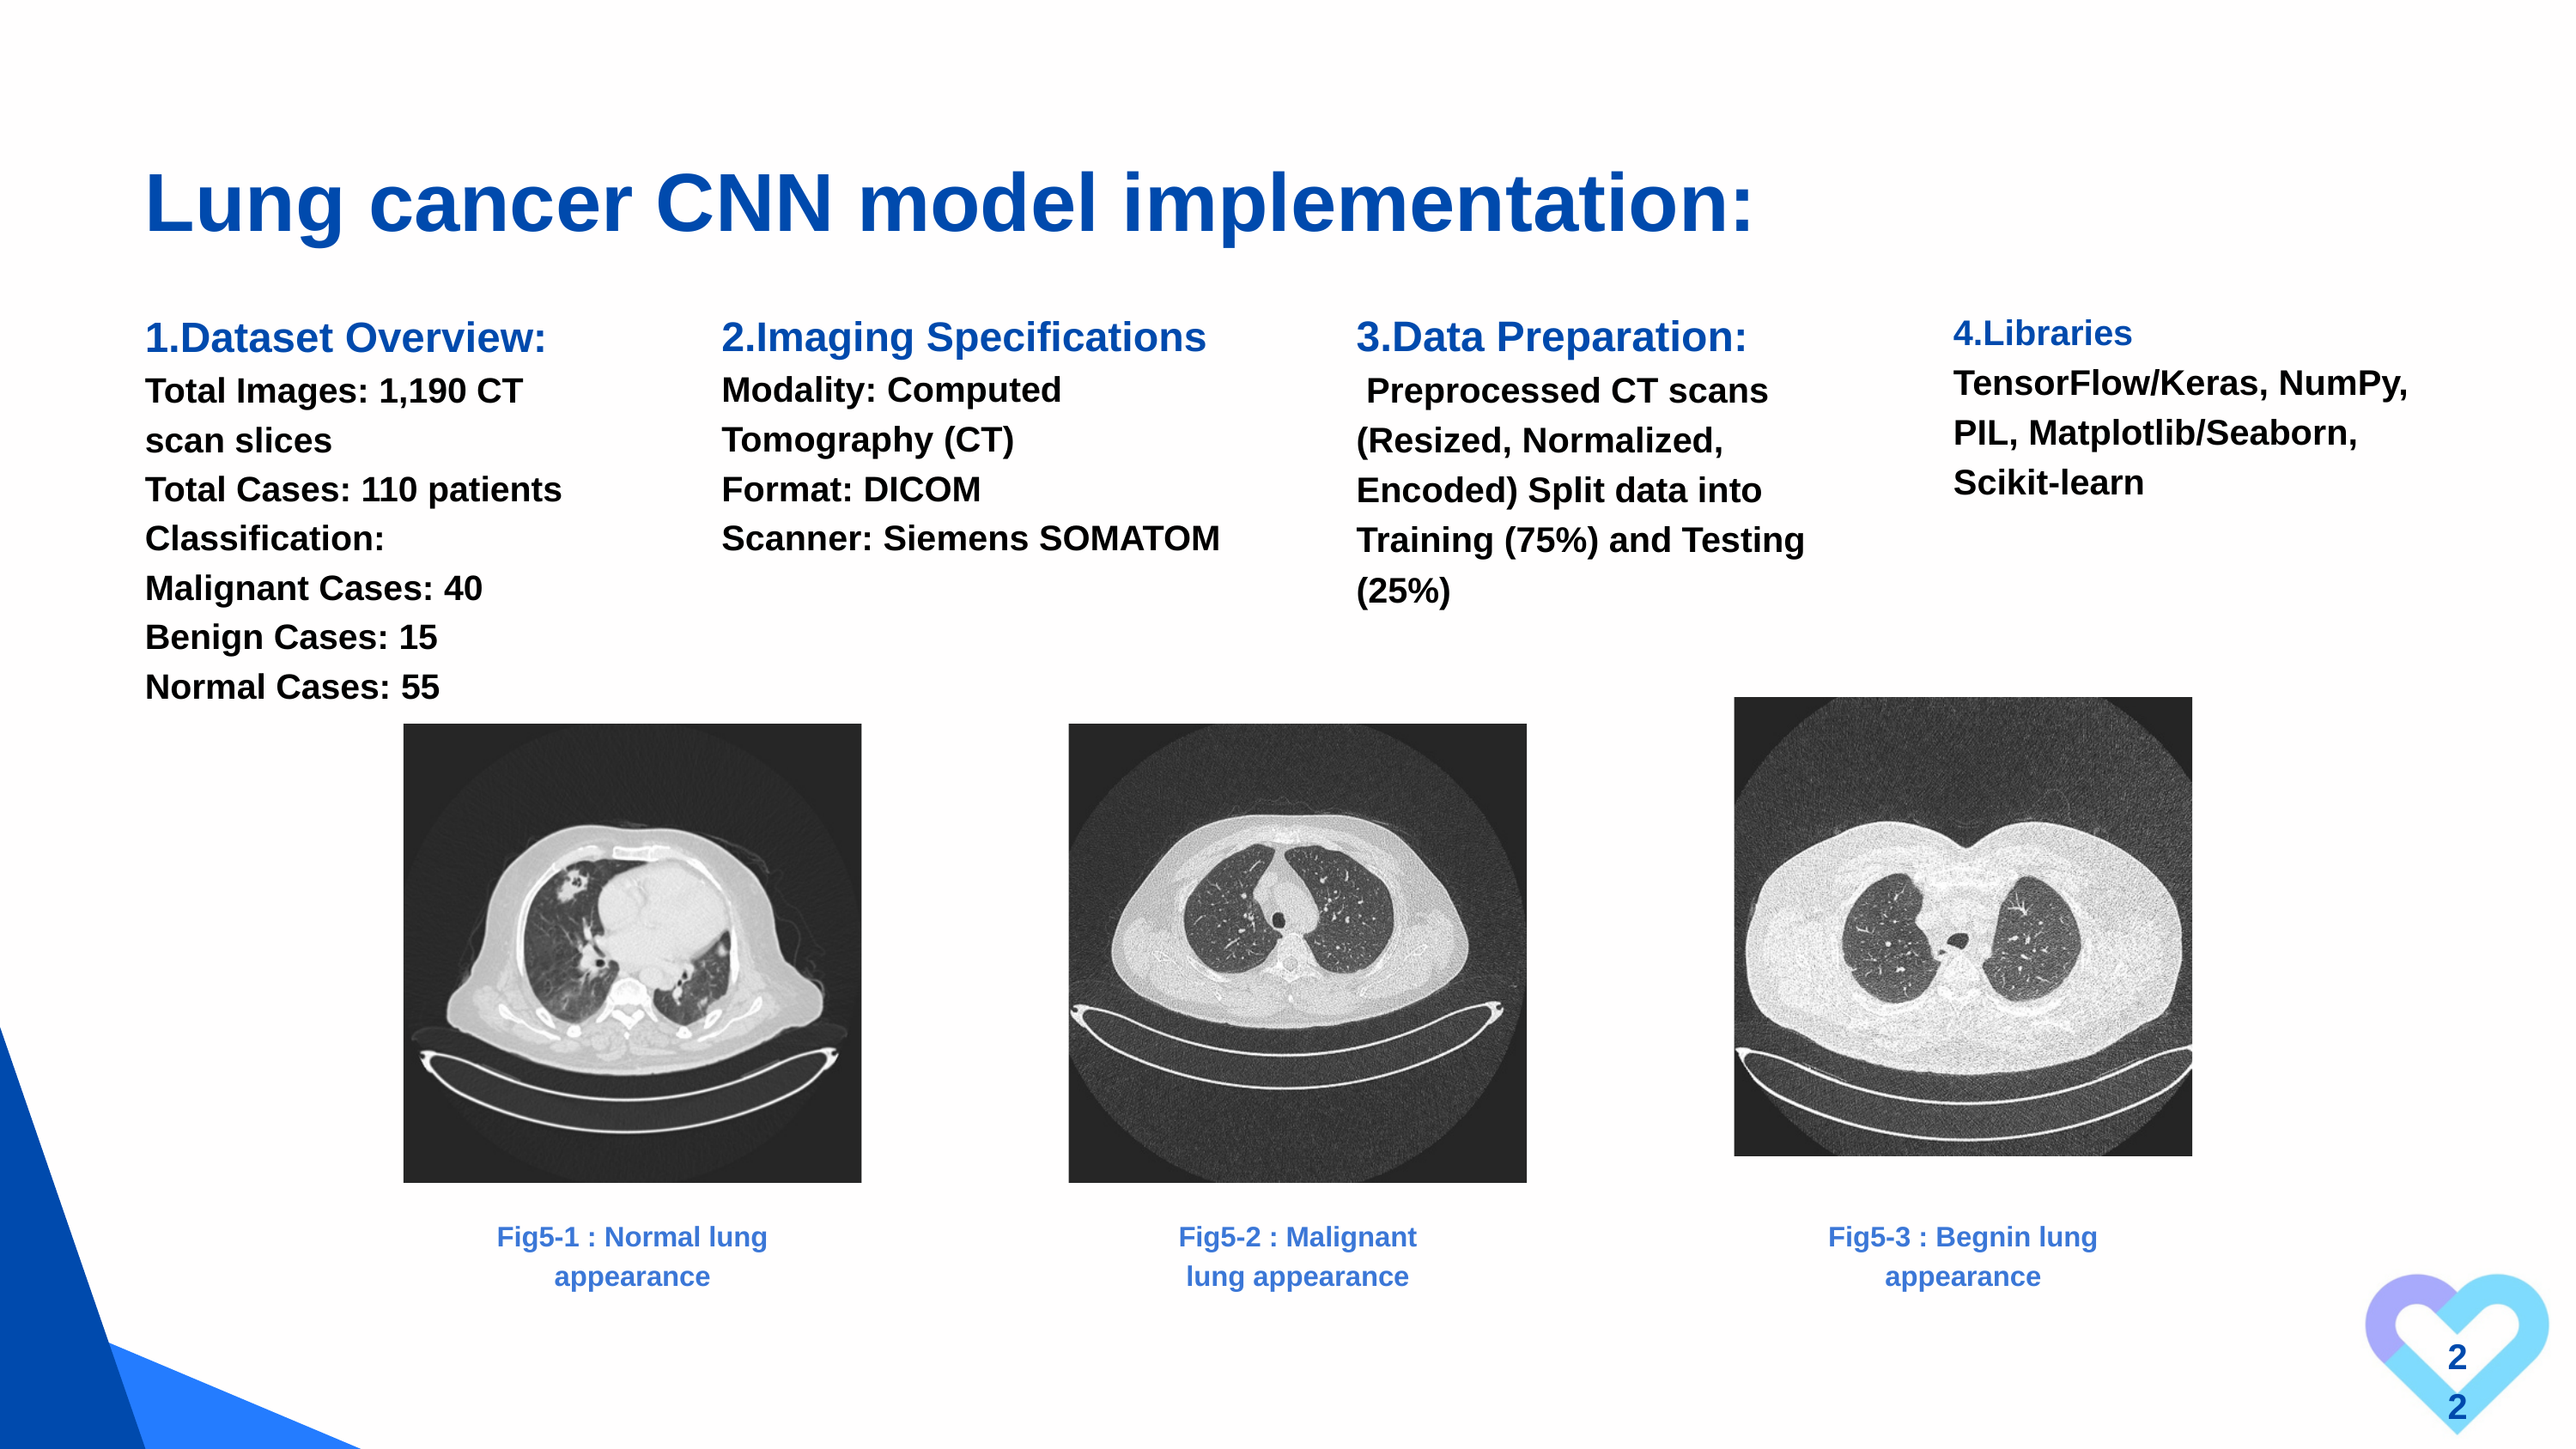

Lung cancer CNN model implementation:
3.Data Preparation:
 Preprocessed CT scans (Resized, Normalized, Encoded) Split data into Training (75%) and Testing (25%)
1.Dataset Overview:
Total Images: 1,190 CT scan slices
Total Cases: 110 patients
Classification:
Malignant Cases: 40
Benign Cases: 15
Normal Cases: 55
2.Imaging Specifications
Modality: Computed Tomography (CT)
Format: DICOM
Scanner: Siemens SOMATOM
4.Libraries TensorFlow/Keras, NumPy, PIL, Matplotlib/Seaborn, Scikit-learn

Fig5-1 : Normal lung appearance
Fig5-2 : Malignant lung appearance
Fig5-3 : Begnin lung appearance
22